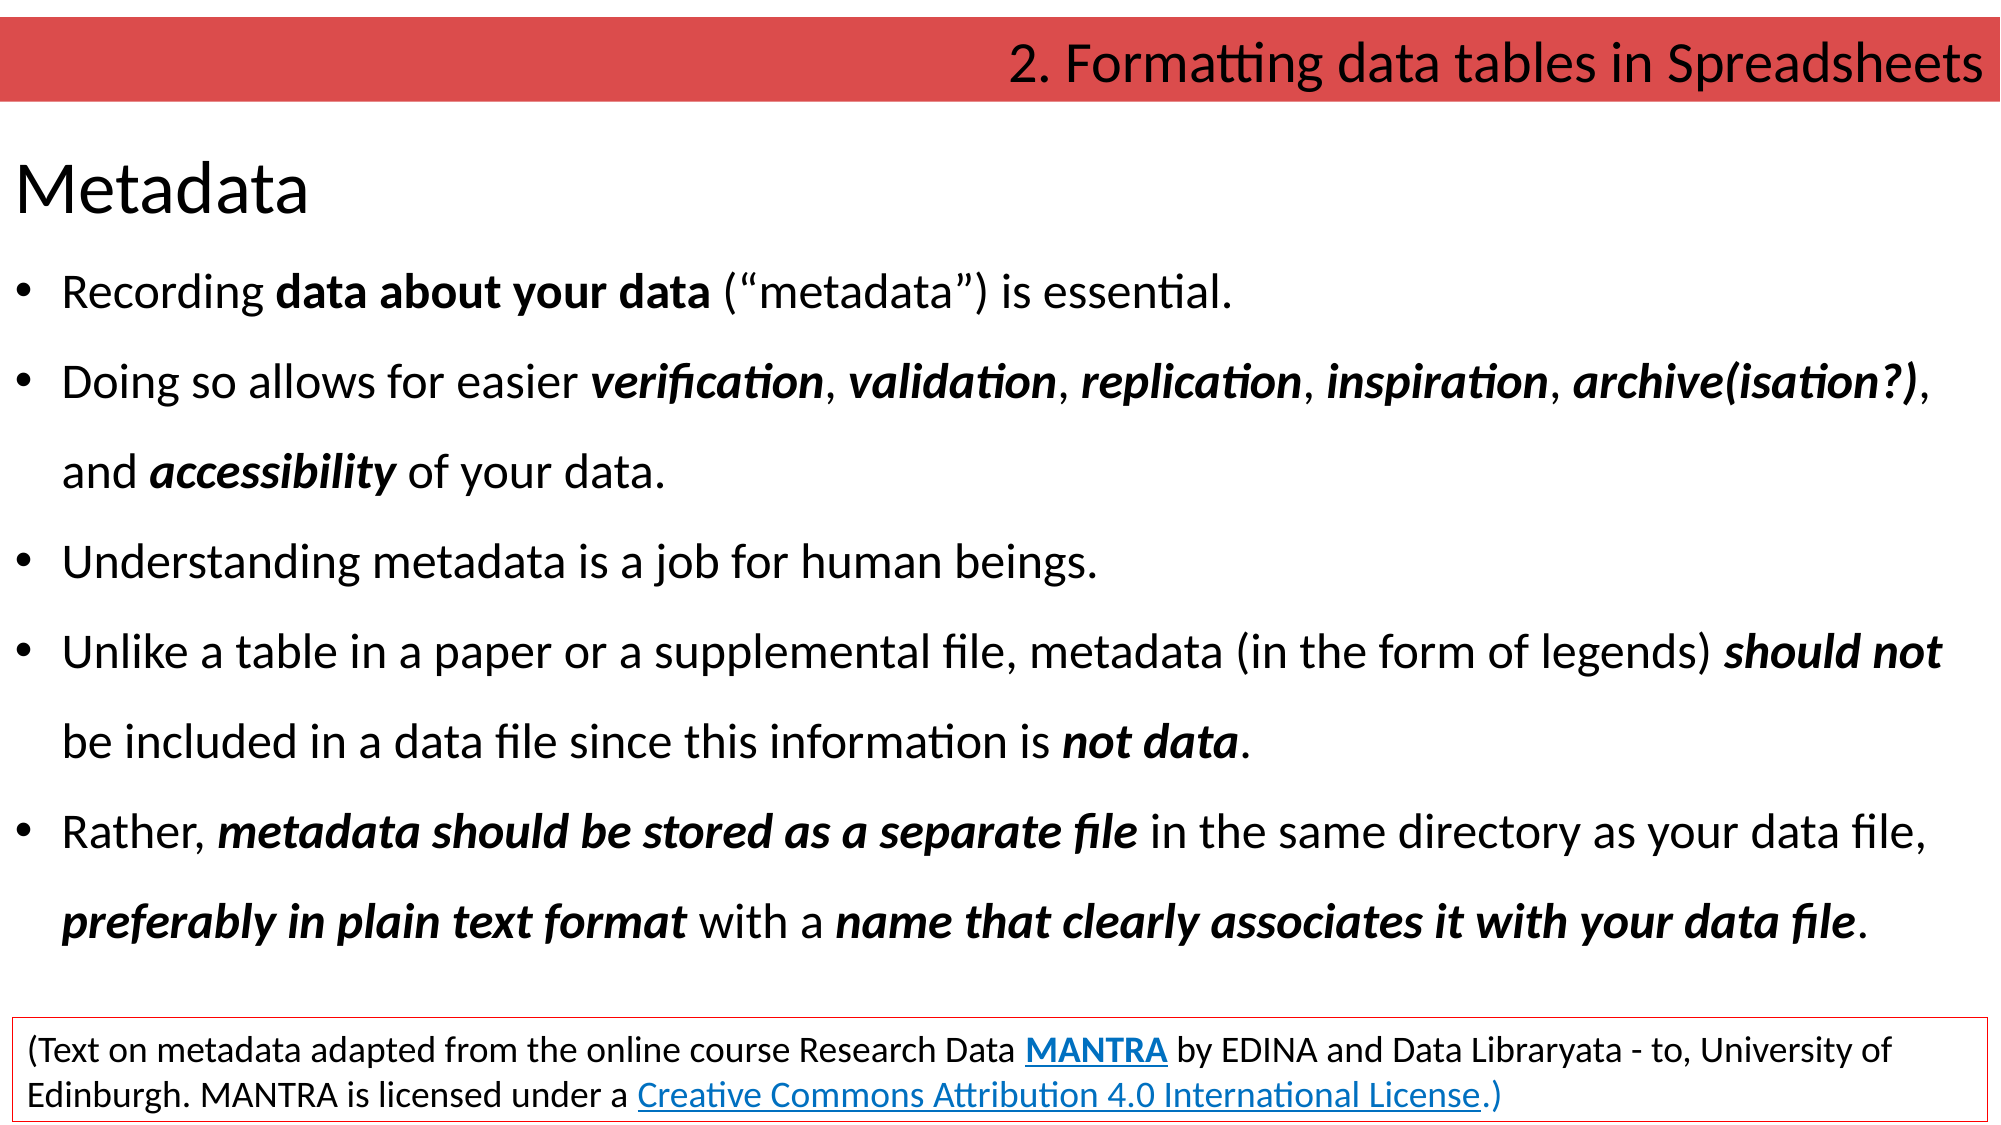

2. Formatting data tables in Spreadsheets
Metadata
Recording data about your data (“metadata”) is essential.
Doing so allows for easier verification, validation, replication, inspiration, archive(isation?), and accessibility of your data.
Understanding metadata is a job for human beings.
Unlike a table in a paper or a supplemental file, metadata (in the form of legends) should not be included in a data file since this information is not data.
Rather, metadata should be stored as a separate file in the same directory as your data file, preferably in plain text format with a name that clearly associates it with your data file.
(Text on metadata adapted from the online course Research Data MANTRA by EDINA and Data Libraryata - to, University of Edinburgh. MANTRA is licensed under a Creative Commons Attribution 4.0 International License.)